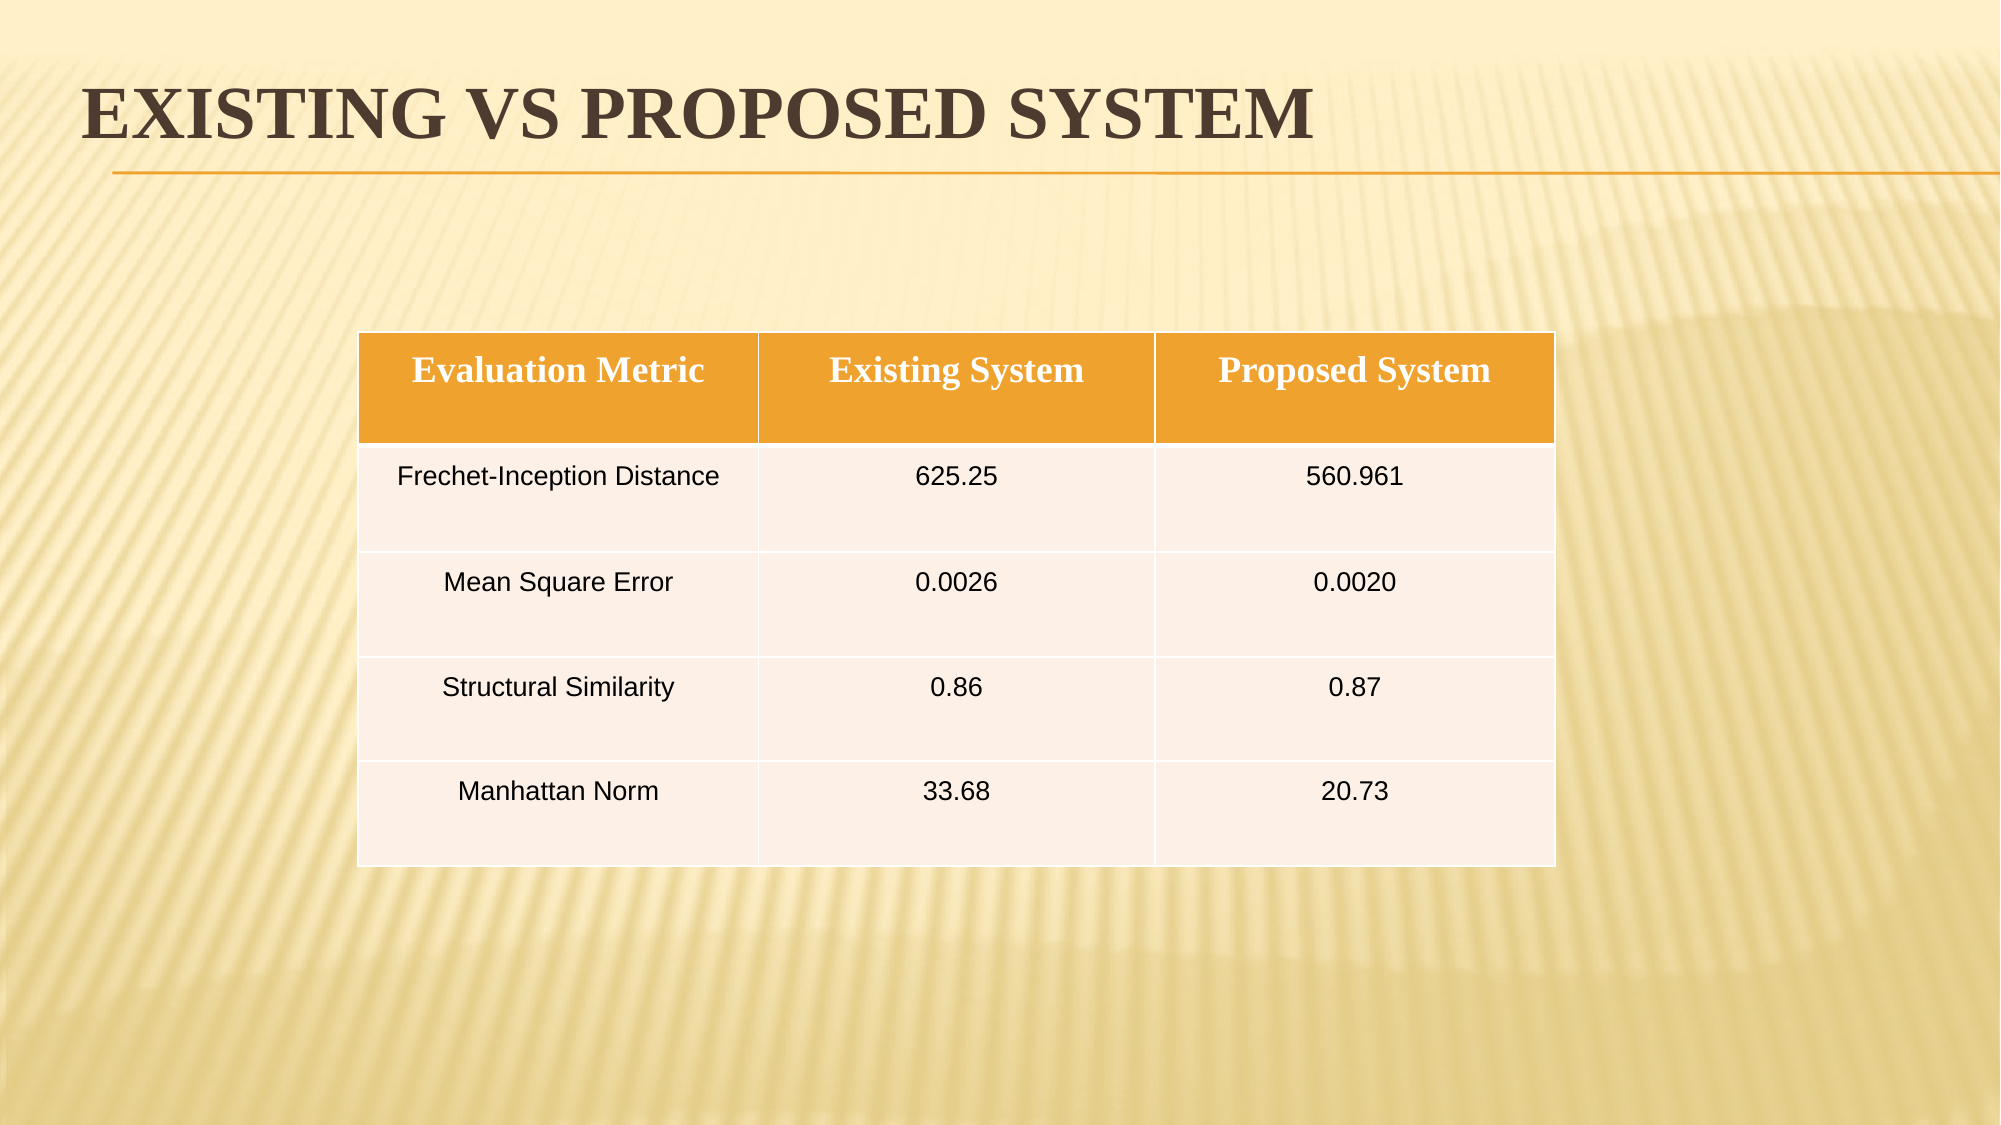

# EXISTING VS PROPOSED SYSTEM
| Evaluation Metric | Existing System | Proposed System |
| --- | --- | --- |
| Frechet-Inception Distance | 625.25 | 560.961 |
| Mean Square Error | 0.0026 | 0.0020 |
| Structural Similarity | 0.86 | 0.87 |
| Manhattan Norm | 33.68 | 20.73 |